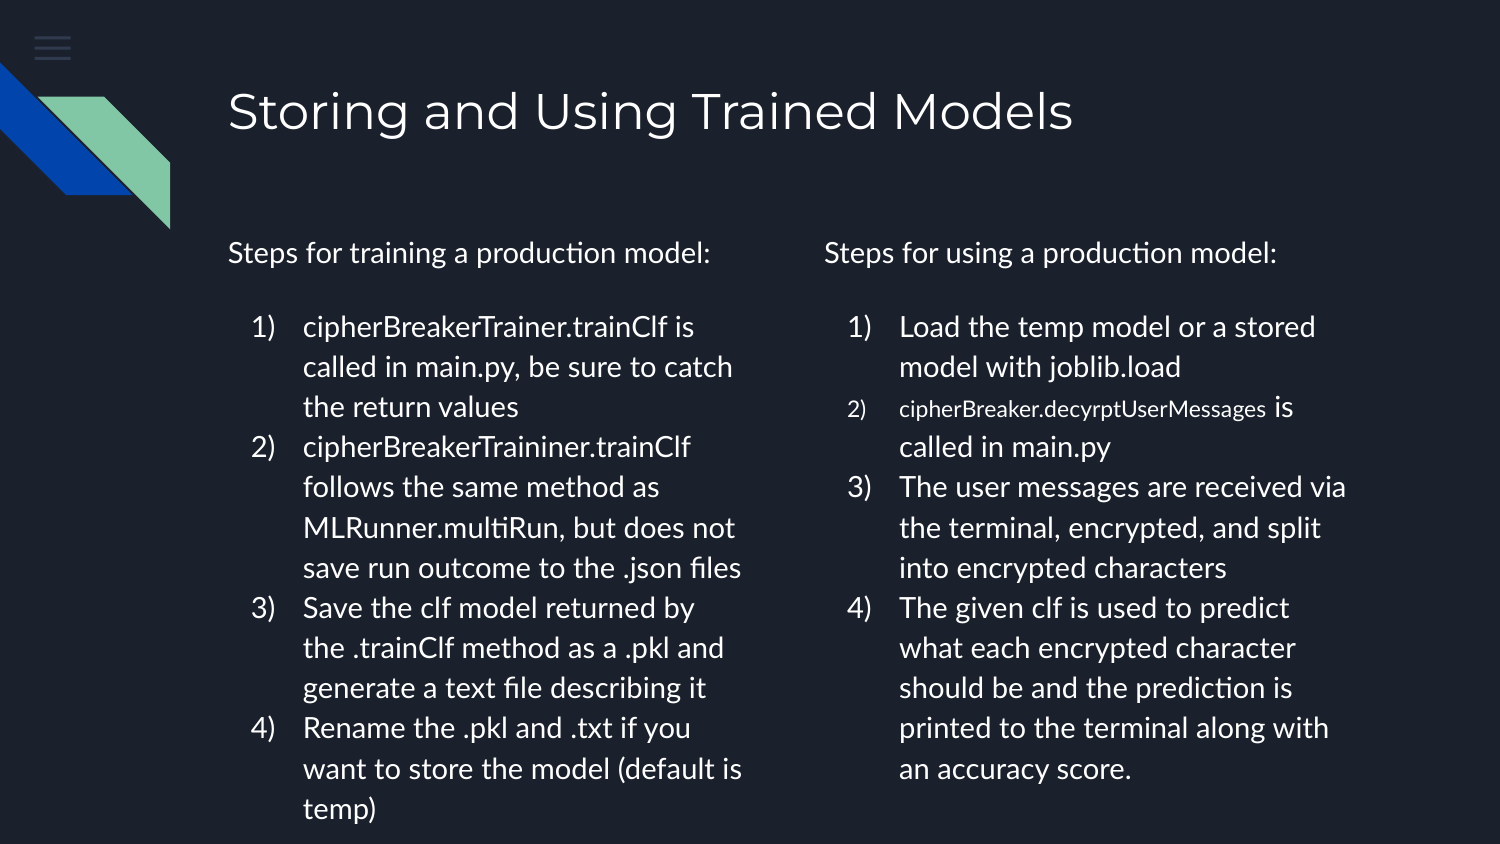

# Storing and Using Trained Models
Steps for training a production model:
cipherBreakerTrainer.trainClf is called in main.py, be sure to catch the return values
cipherBreakerTraininer.trainClf follows the same method as MLRunner.multiRun, but does not save run outcome to the .json files
Save the clf model returned by the .trainClf method as a .pkl and generate a text file describing it
Rename the .pkl and .txt if you want to store the model (default is temp)
Steps for using a production model:
Load the temp model or a stored model with joblib.load
cipherBreaker.decyrptUserMessages is called in main.py
The user messages are received via the terminal, encrypted, and split into encrypted characters
The given clf is used to predict what each encrypted character should be and the prediction is printed to the terminal along with an accuracy score.